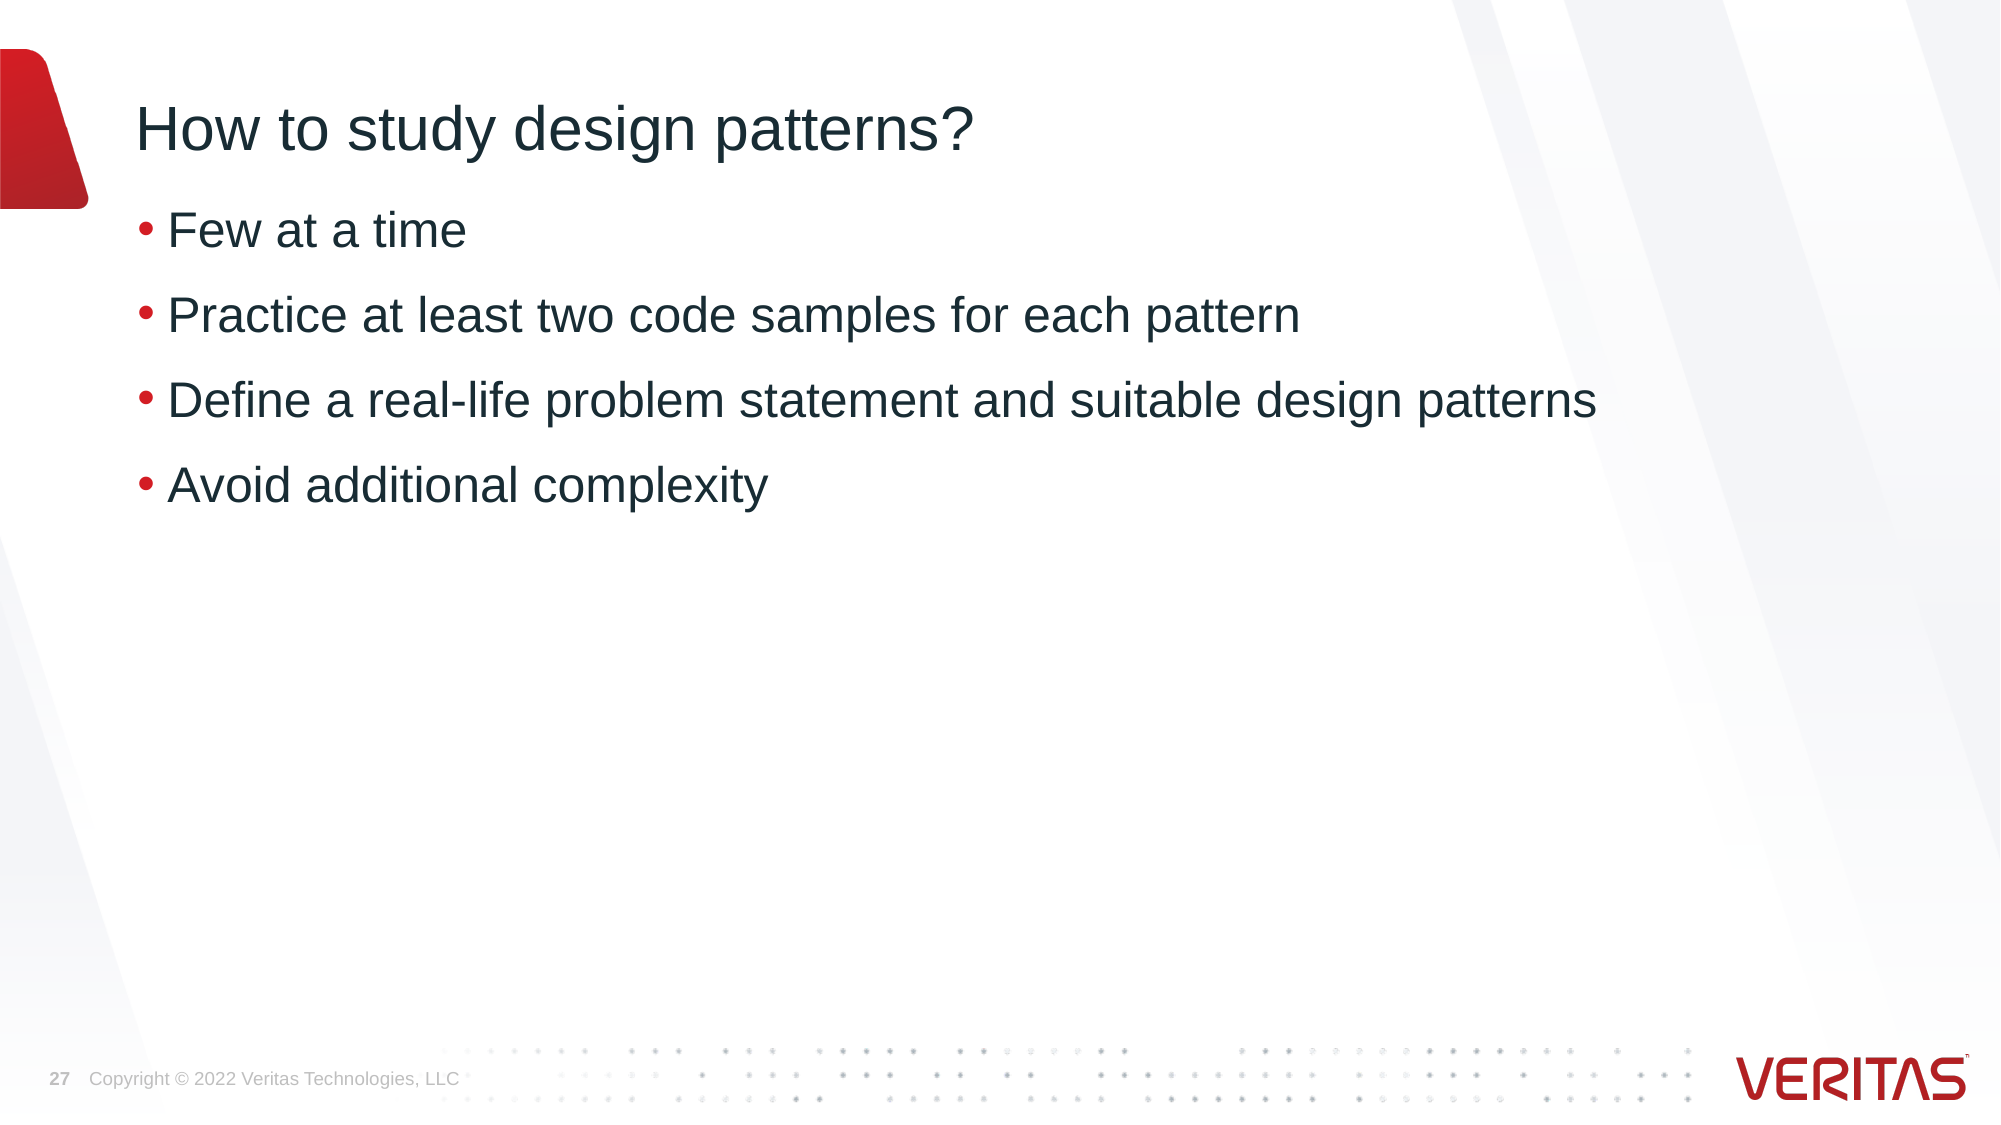

# How to study design patterns?
Few at a time
Practice at least two code samples for each pattern
Define a real-life problem statement and suitable design patterns
Avoid additional complexity

27
Copyright © 2022 Veritas Technologies, LLC